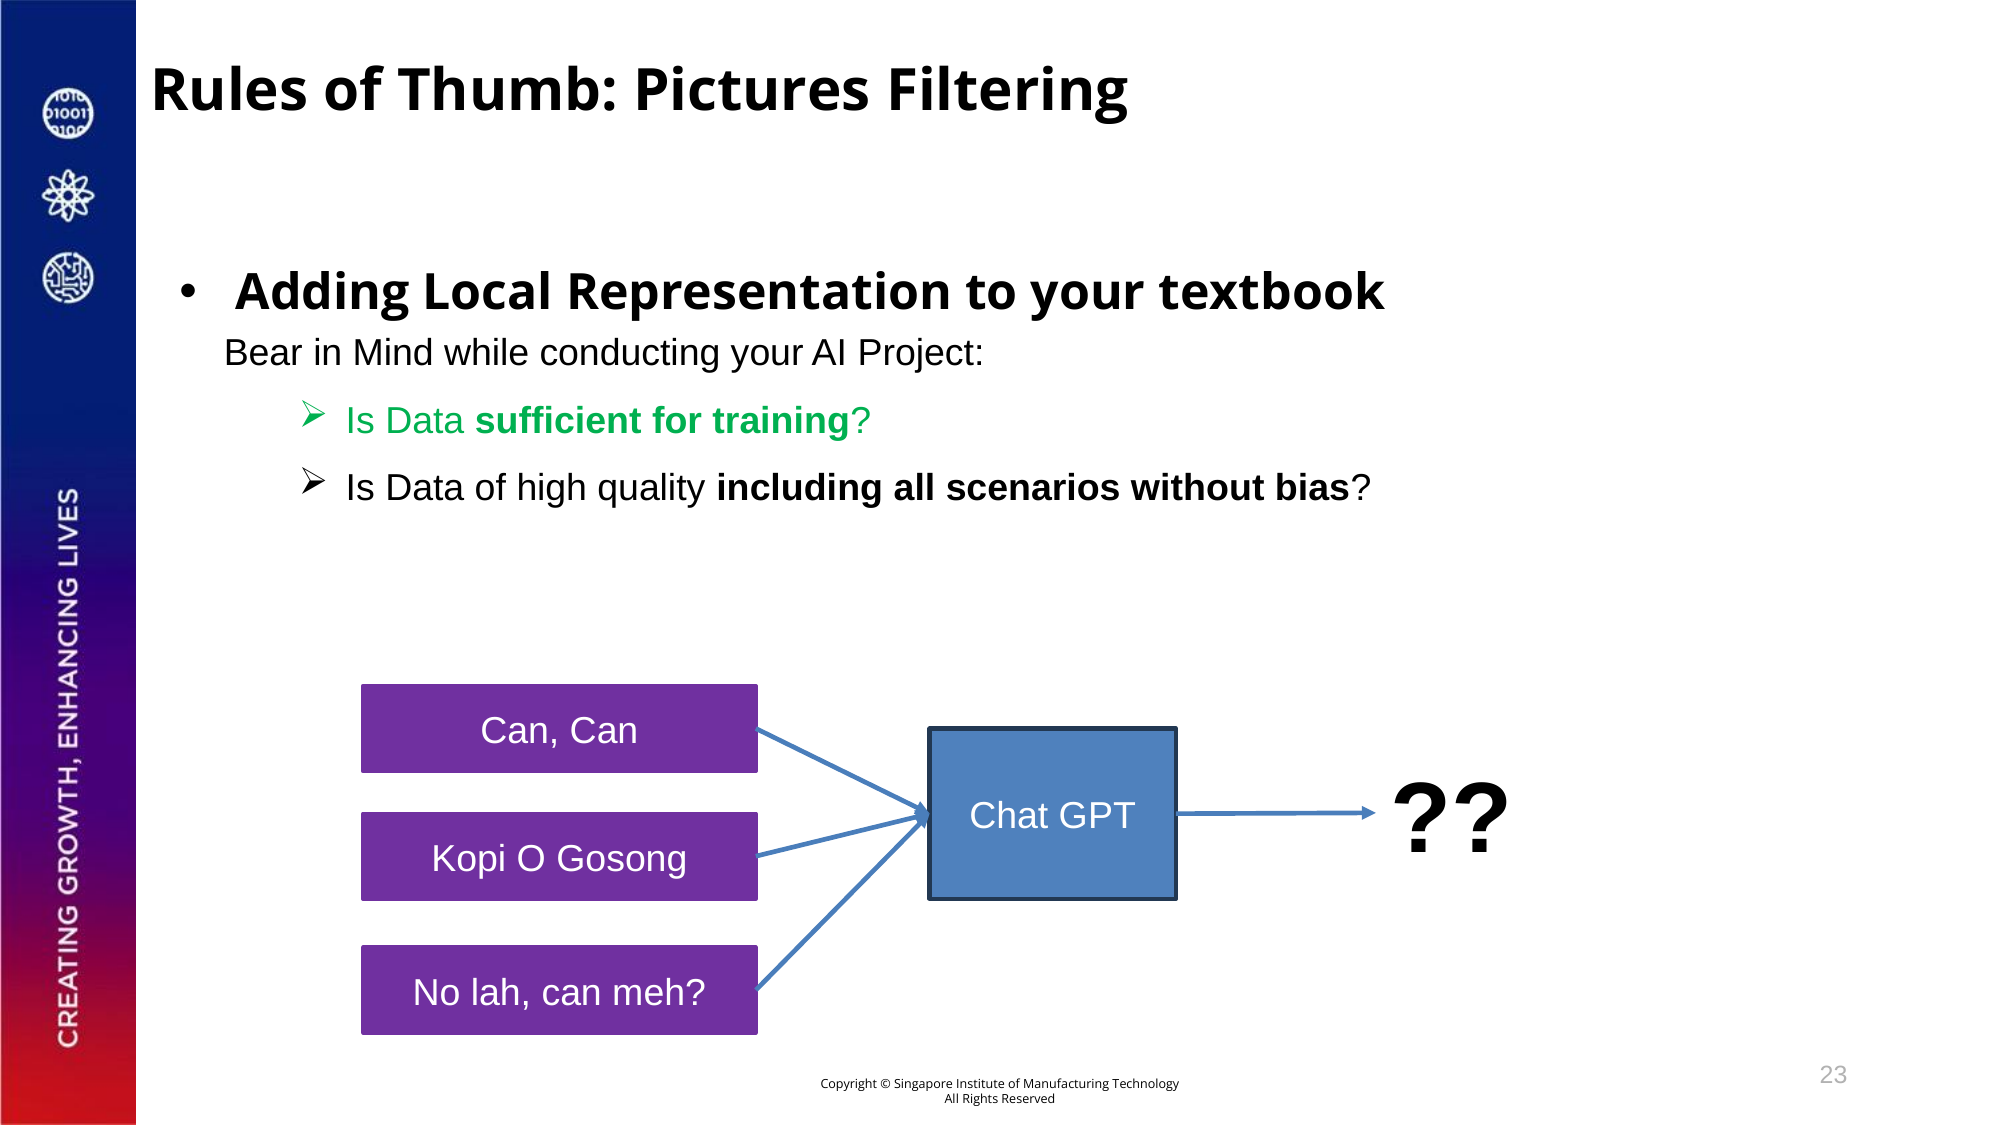

# Rules of Thumb: Pictures Filtering
Adding Local Representation to your textbook
Bear in Mind while conducting your AI Project:
Is Data sufficient for training?
Is Data of high quality including all scenarios without bias?
Can, Can
Chat GPT
??
Kopi O Gosong
No lah, can meh?
23